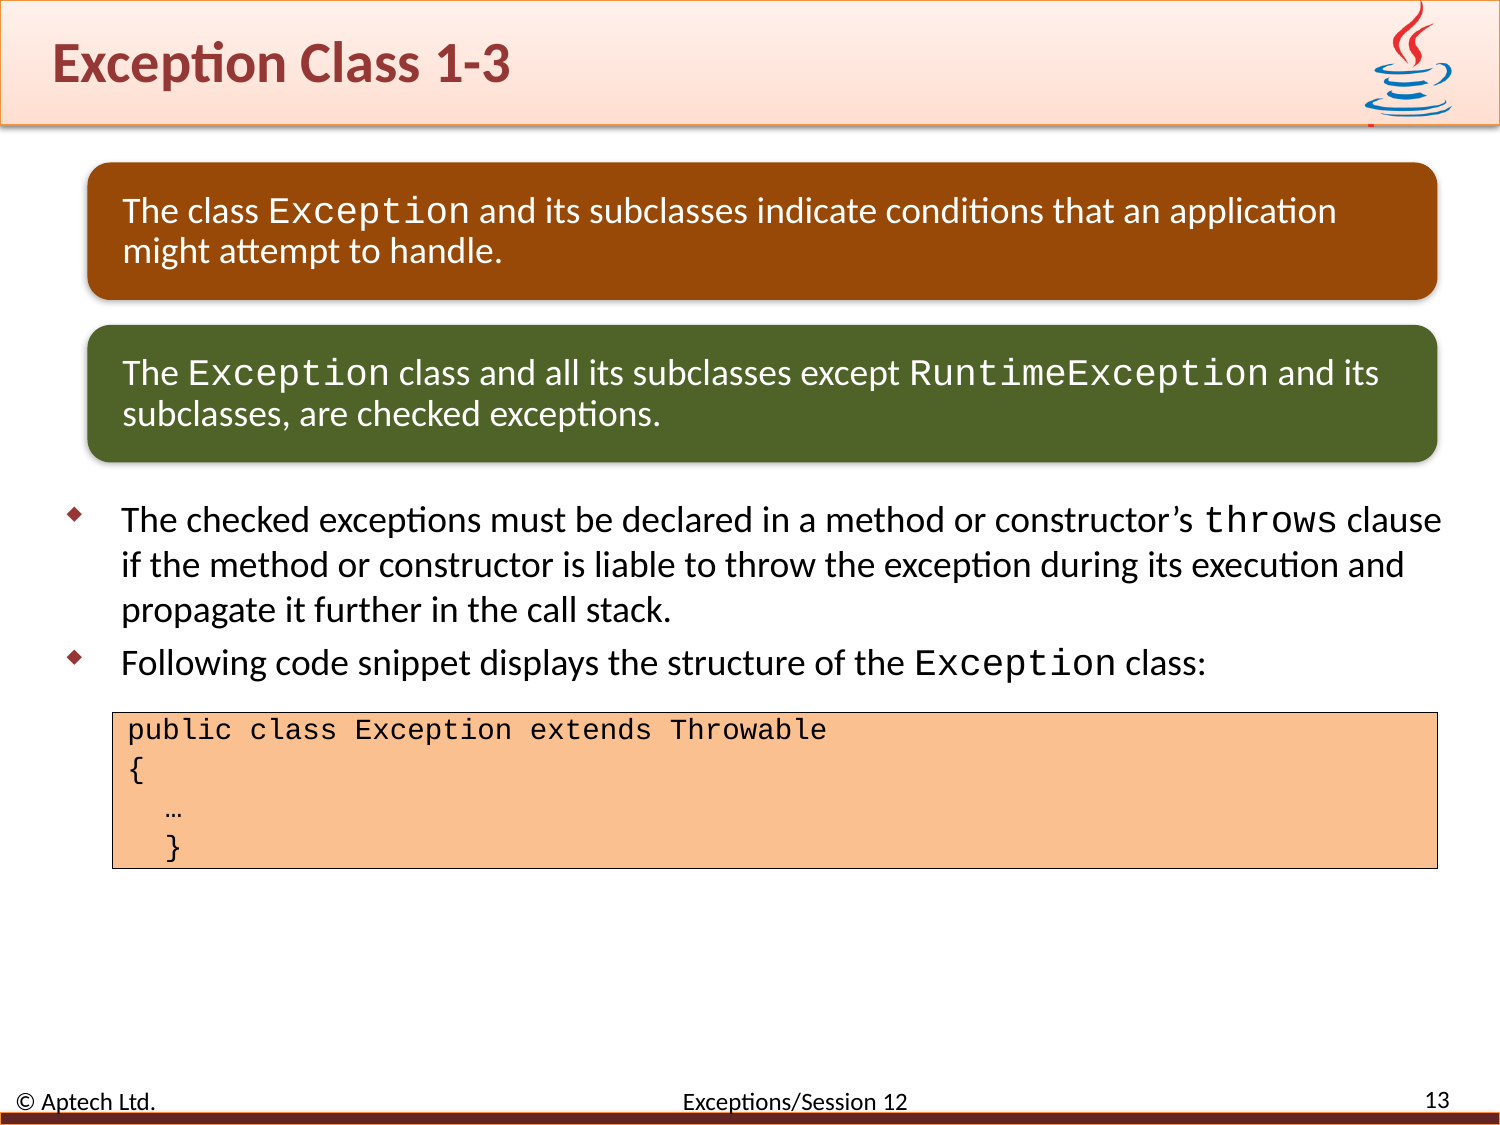

# Exception Class 1-3

The class Exception and its subclasses indicate conditions that an application might attempt to handle.

The Exception class and all its subclasses except RuntimeException and its subclasses, are checked exceptions.
The checked exceptions must be declared in a method or constructor’s throws clause if the method or constructor is liable to throw the exception during its execution and propagate it further in the call stack.
Following code snippet displays the structure of the Exception class:
public class Exception extends Throwable
{
…
}
13
© Aptech Ltd.                                                                                            Exceptions/Session 12